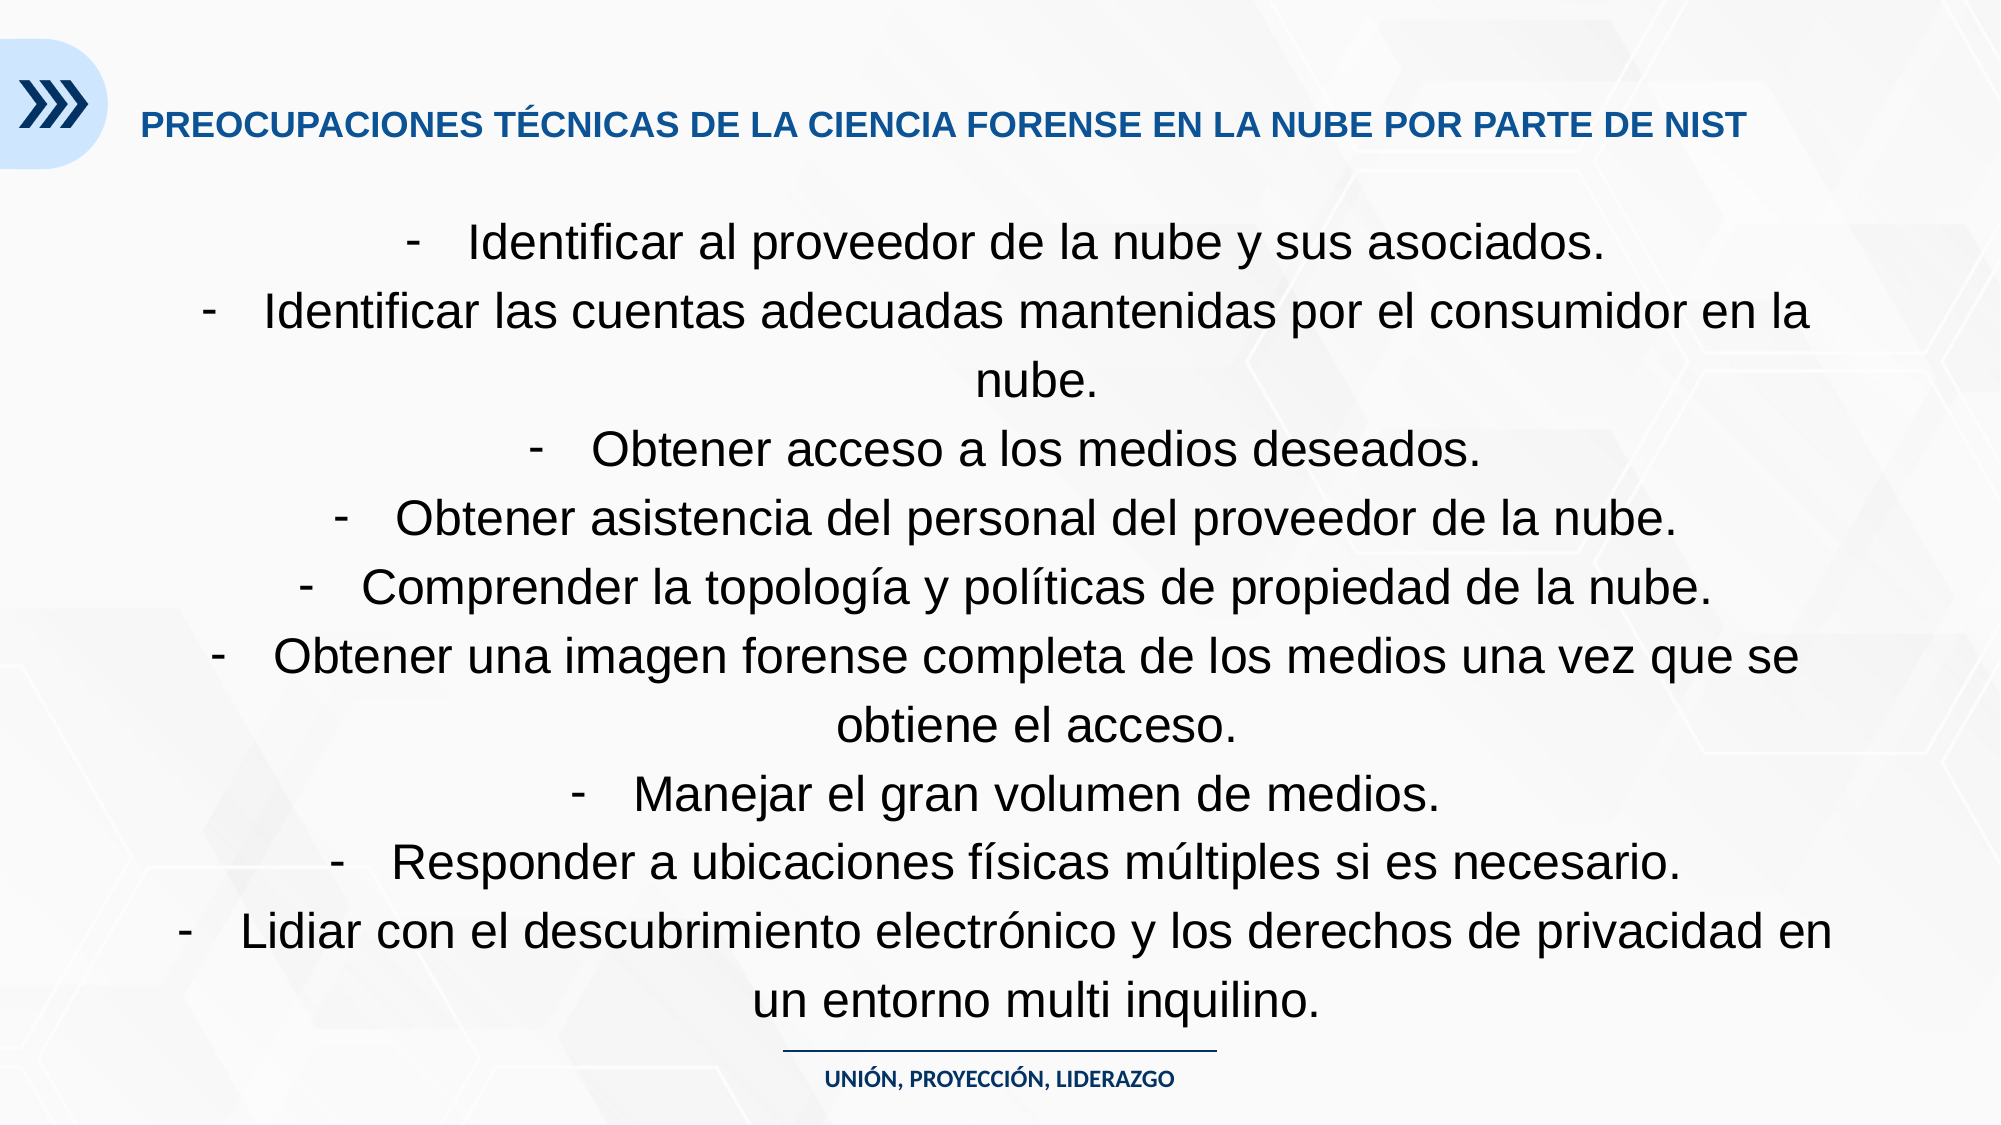

PREOCUPACIONES TÉCNICAS DE LA CIENCIA FORENSE EN LA NUBE POR PARTE DE NIST
Identificar al proveedor de la nube y sus asociados.
Identificar las cuentas adecuadas mantenidas por el consumidor en la nube.
Obtener acceso a los medios deseados.
Obtener asistencia del personal del proveedor de la nube.
Comprender la topología y políticas de propiedad de la nube.
Obtener una imagen forense completa de los medios una vez que se obtiene el acceso.
Manejar el gran volumen de medios.
Responder a ubicaciones físicas múltiples si es necesario.
Lidiar con el descubrimiento electrónico y los derechos de privacidad en un entorno multi inquilino.